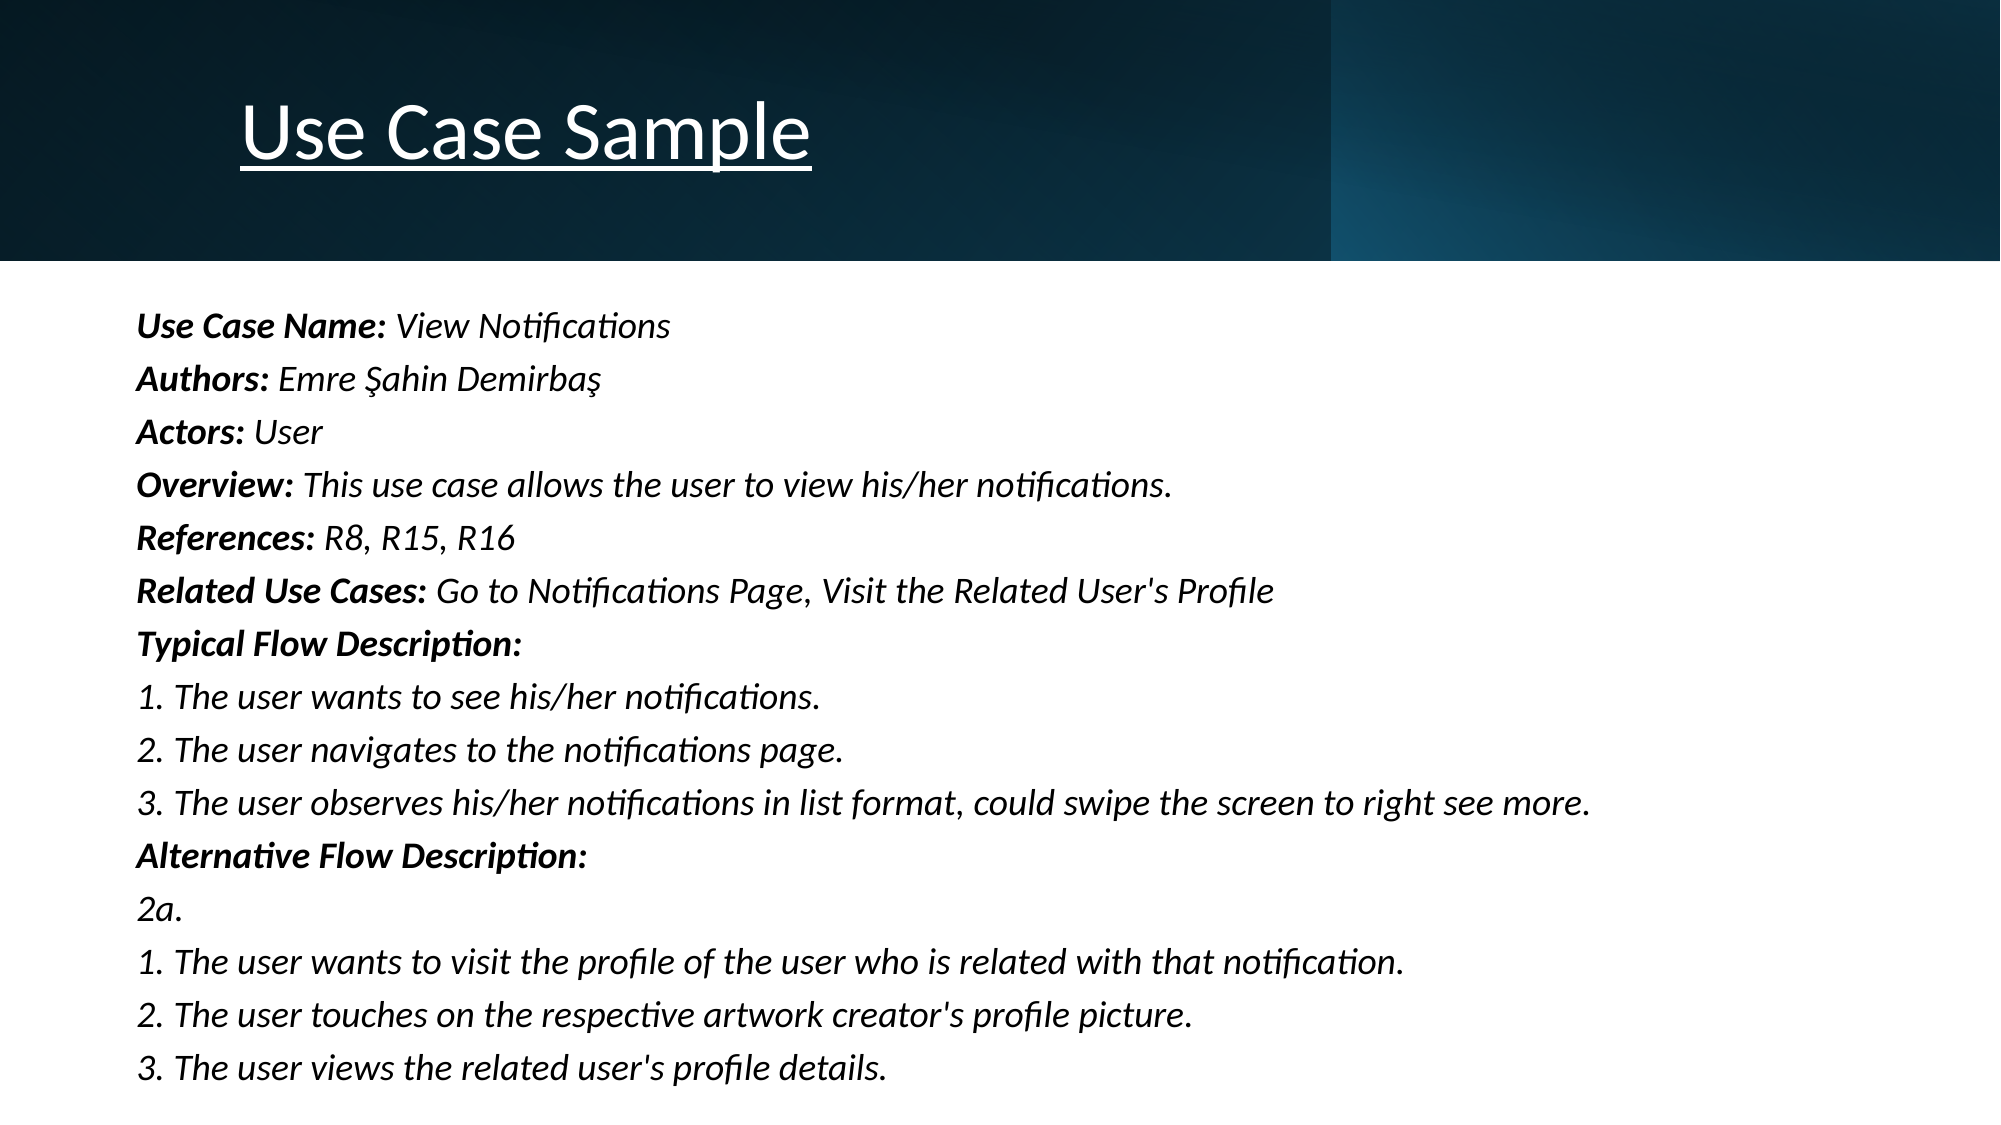

# Use Case Sample
Use Case Name: View Notifications
Authors: Emre Şahin Demirbaş
Actors: User
Overview: This use case allows the user to view his/her notifications.
References: R8, R15, R16
Related Use Cases: Go to Notifications Page, Visit the Related User's Profile
Typical Flow Description:
1. The user wants to see his/her notifications.
2. The user navigates to the notifications page.
3. The user observes his/her notifications in list format, could swipe the screen to right see more.
Alternative Flow Description:
2a.
1. The user wants to visit the profile of the user who is related with that notification.
2. The user touches on the respective artwork creator's profile picture.
3. The user views the related user's profile details.